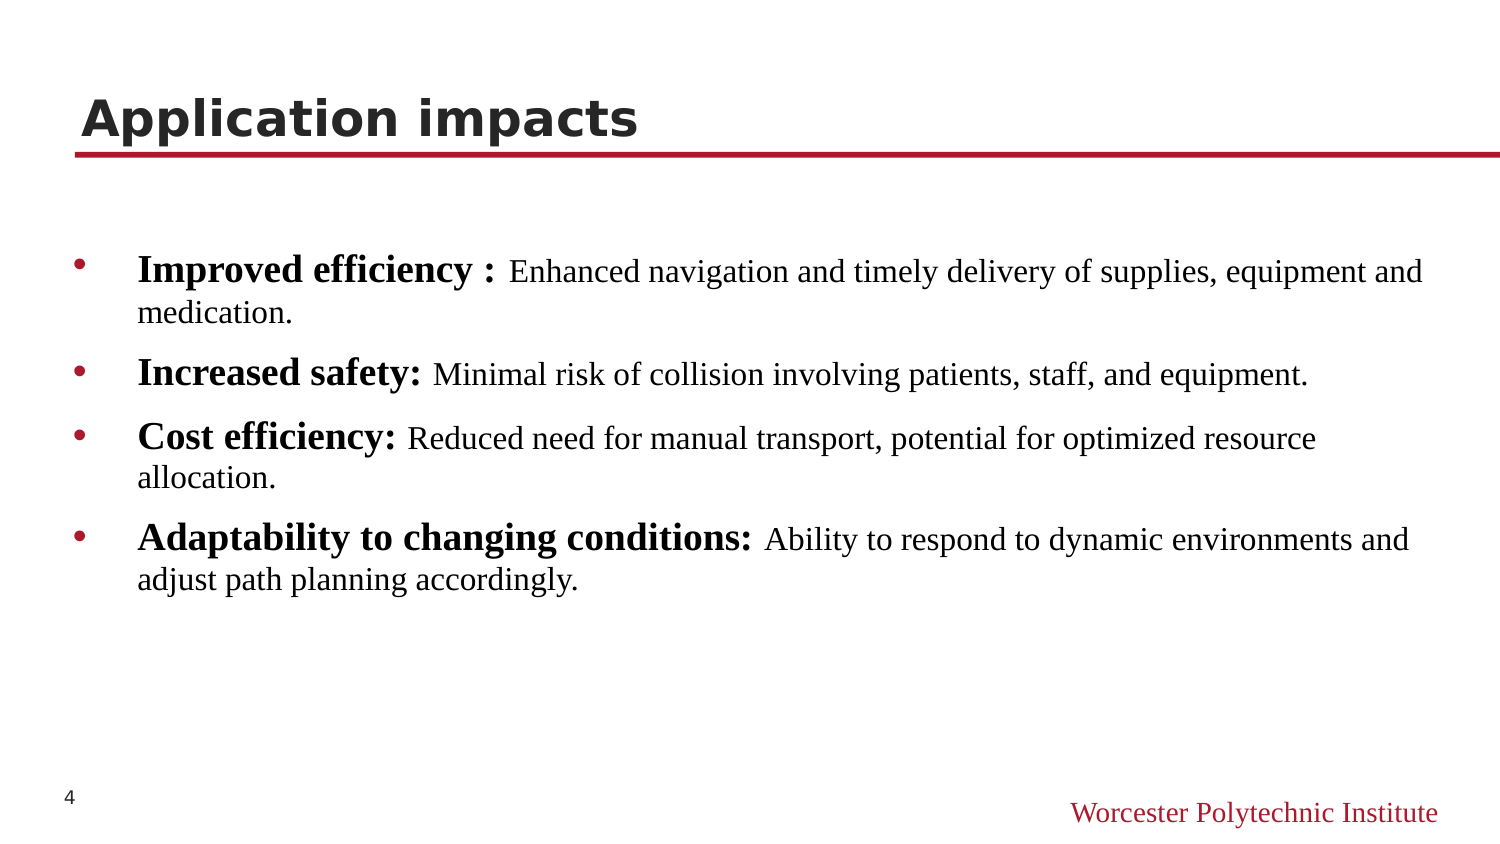

# Application impacts
Improved efficiency : Enhanced navigation and timely delivery of supplies, equipment and medication.
Increased safety: Minimal risk of collision involving patients, staff, and equipment.
Cost efficiency: Reduced need for manual transport, potential for optimized resource allocation.
Adaptability to changing conditions: Ability to respond to dynamic environments and adjust path planning accordingly.
4